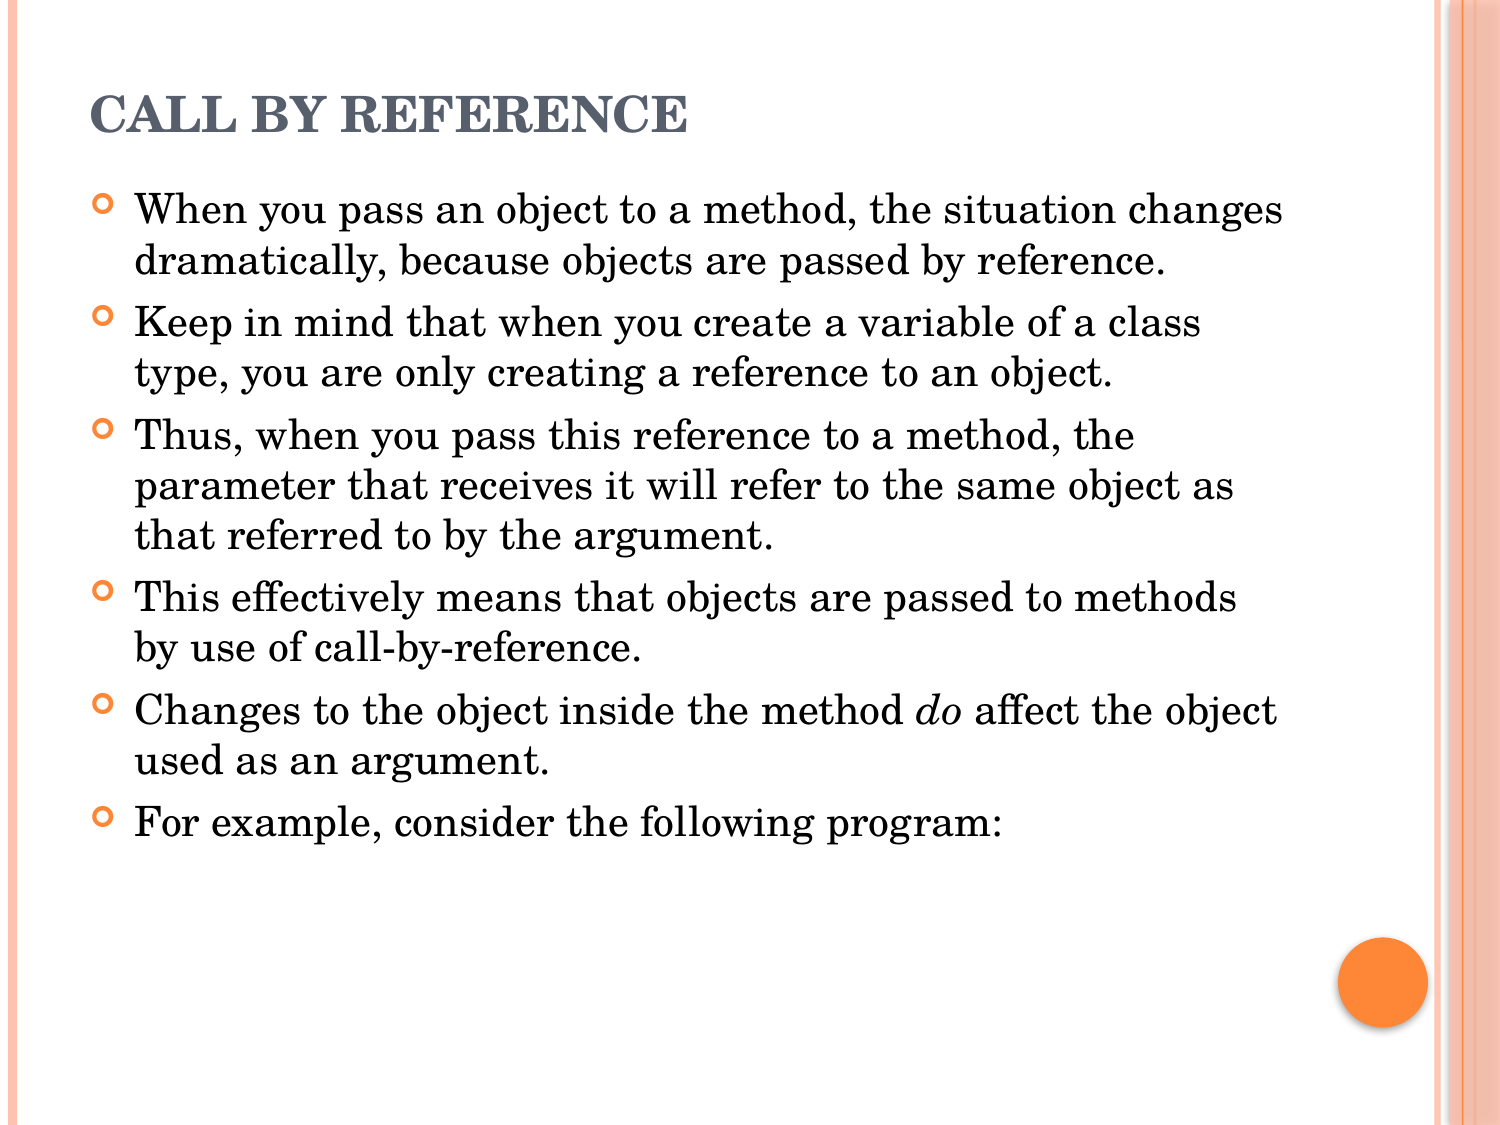

# Call by reference
When you pass an object to a method, the situation changes dramatically, because objects are passed by reference.
Keep in mind that when you create a variable of a class type, you are only creating a reference to an object.
Thus, when you pass this reference to a method, the parameter that receives it will refer to the same object as that referred to by the argument.
This effectively means that objects are passed to methods by use of call-by-reference.
Changes to the object inside the method do affect the object used as an argument.
For example, consider the following program: